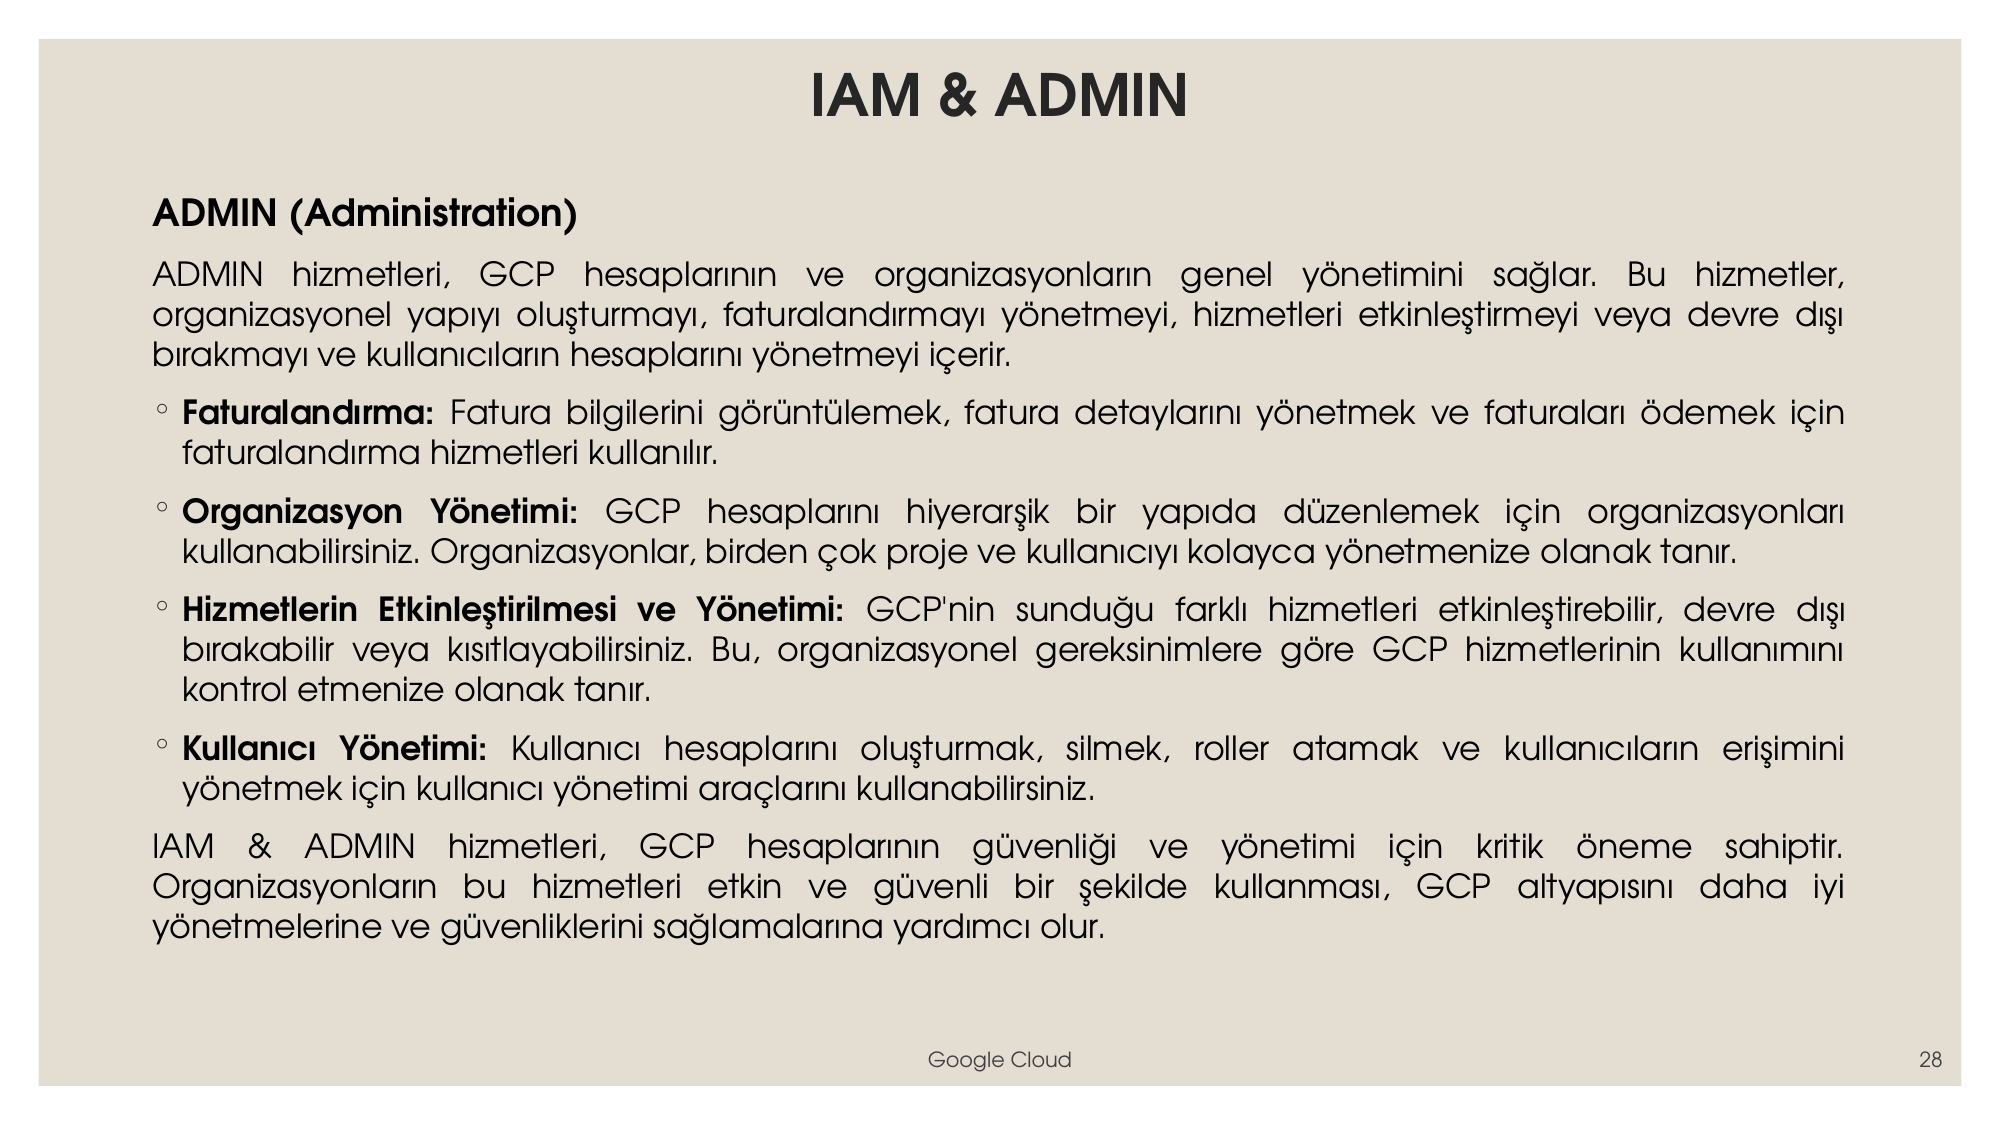

# IAM & ADMIN
ADMIN (Administration)
ADMIN hizmetleri, GCP hesaplarının ve organizasyonların genel yönetimini sağlar. Bu hizmetler, organizasyonel yapıyı oluşturmayı, faturalandırmayı yönetmeyi, hizmetleri etkinleştirmeyi veya devre dışı bırakmayı ve kullanıcıların hesaplarını yönetmeyi içerir.
Faturalandırma: Fatura bilgilerini görüntülemek, fatura detaylarını yönetmek ve faturaları ödemek için faturalandırma hizmetleri kullanılır.
Organizasyon Yönetimi: GCP hesaplarını hiyerarşik bir yapıda düzenlemek için organizasyonları kullanabilirsiniz. Organizasyonlar, birden çok proje ve kullanıcıyı kolayca yönetmenize olanak tanır.
Hizmetlerin Etkinleştirilmesi ve Yönetimi: GCP'nin sunduğu farklı hizmetleri etkinleştirebilir, devre dışı bırakabilir veya kısıtlayabilirsiniz. Bu, organizasyonel gereksinimlere göre GCP hizmetlerinin kullanımını kontrol etmenize olanak tanır.
Kullanıcı Yönetimi: Kullanıcı hesaplarını oluşturmak, silmek, roller atamak ve kullanıcıların erişimini yönetmek için kullanıcı yönetimi araçlarını kullanabilirsiniz.
IAM & ADMIN hizmetleri, GCP hesaplarının güvenliği ve yönetimi için kritik öneme sahiptir. Organizasyonların bu hizmetleri etkin ve güvenli bir şekilde kullanması, GCP altyapısını daha iyi yönetmelerine ve güvenliklerini sağlamalarına yardımcı olur.
Google Cloud
28